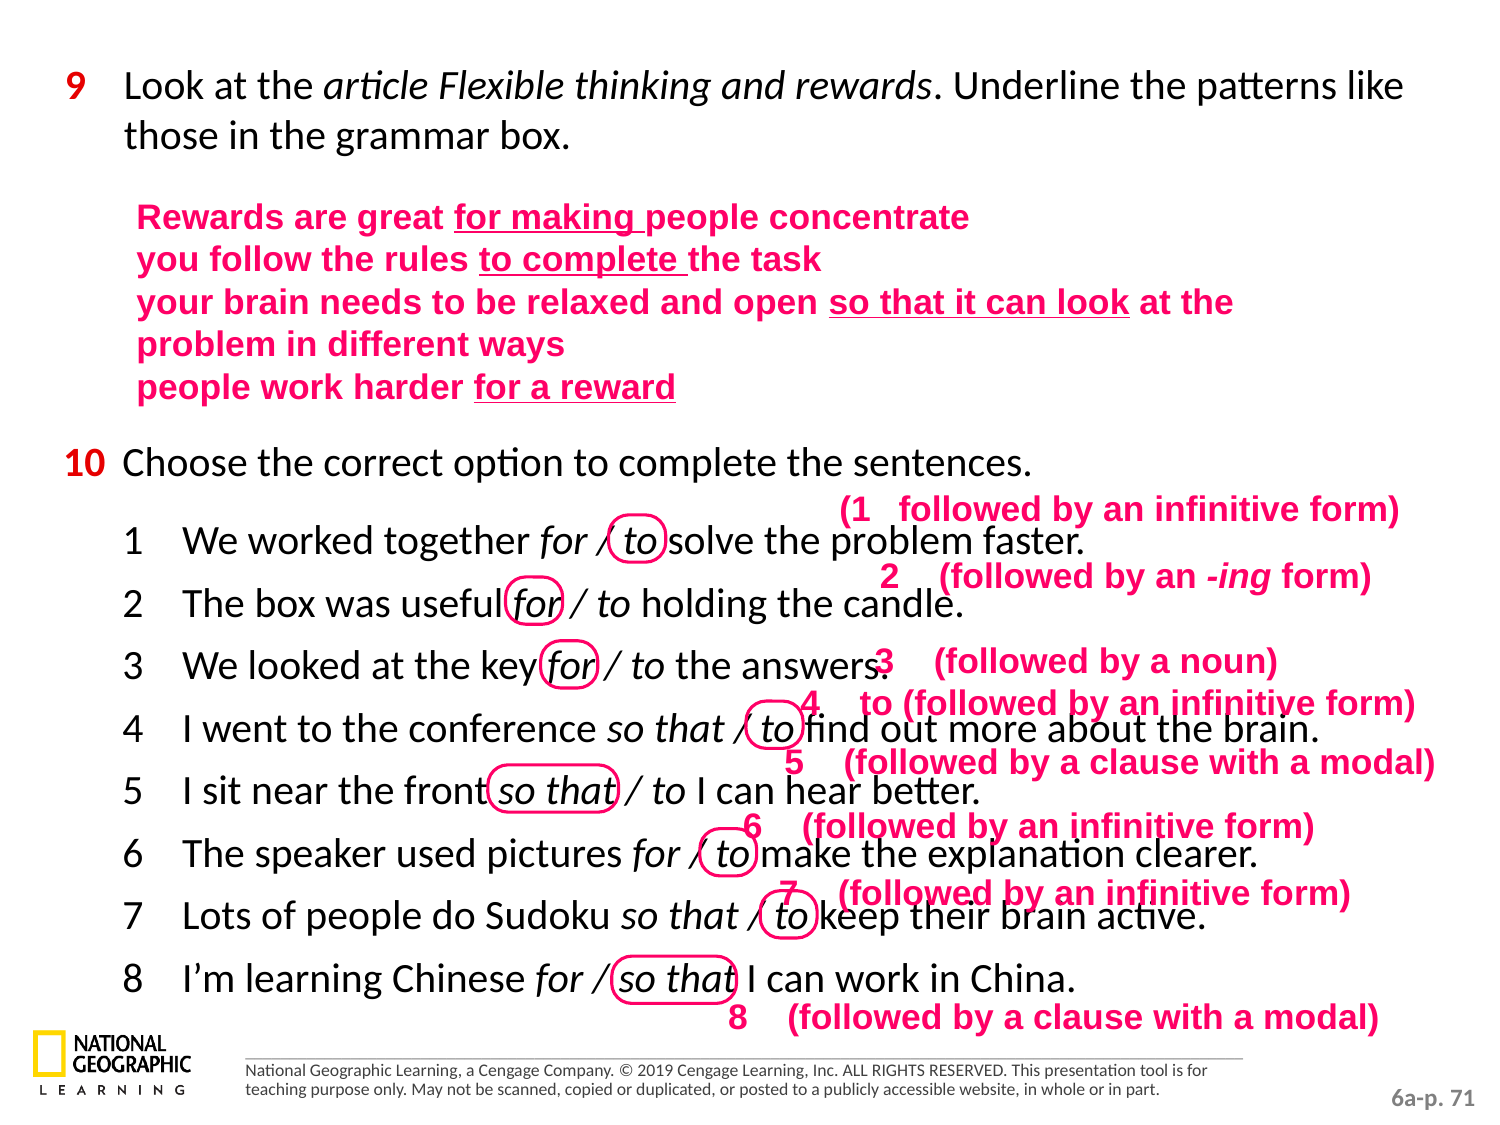

9 	Look at the article Flexible thinking and rewards. Underline the patterns like those in the grammar box.
Rewards are great for making people concentrate
you follow the rules to complete the task
your brain needs to be relaxed and open so that it can look at the problem in different ways
people work harder for a reward
10 	Choose the correct option to complete the sentences.
(1	followed by an infinitive form)
1 	We worked together for / to solve the problem faster.
2 	The box was useful for / to holding the candle.
3 	We looked at the key for / to the answers.
4 	I went to the conference so that / to find out more about the brain.
5 	I sit near the front so that / to I can hear better.
6 	The speaker used pictures for / to make the explanation clearer.
7 	Lots of people do Sudoku so that / to keep their brain active.
8 	I’m learning Chinese for / so that I can work in China.

2	(followed by an -ing form)

3	(followed by a noun)

4	to (followed by an infinitive form)

5	(followed by a clause with a modal)

6	(followed by an infinitive form)

7	(followed by an infinitive form)

8	(followed by a clause with a modal)
6a-p. 71